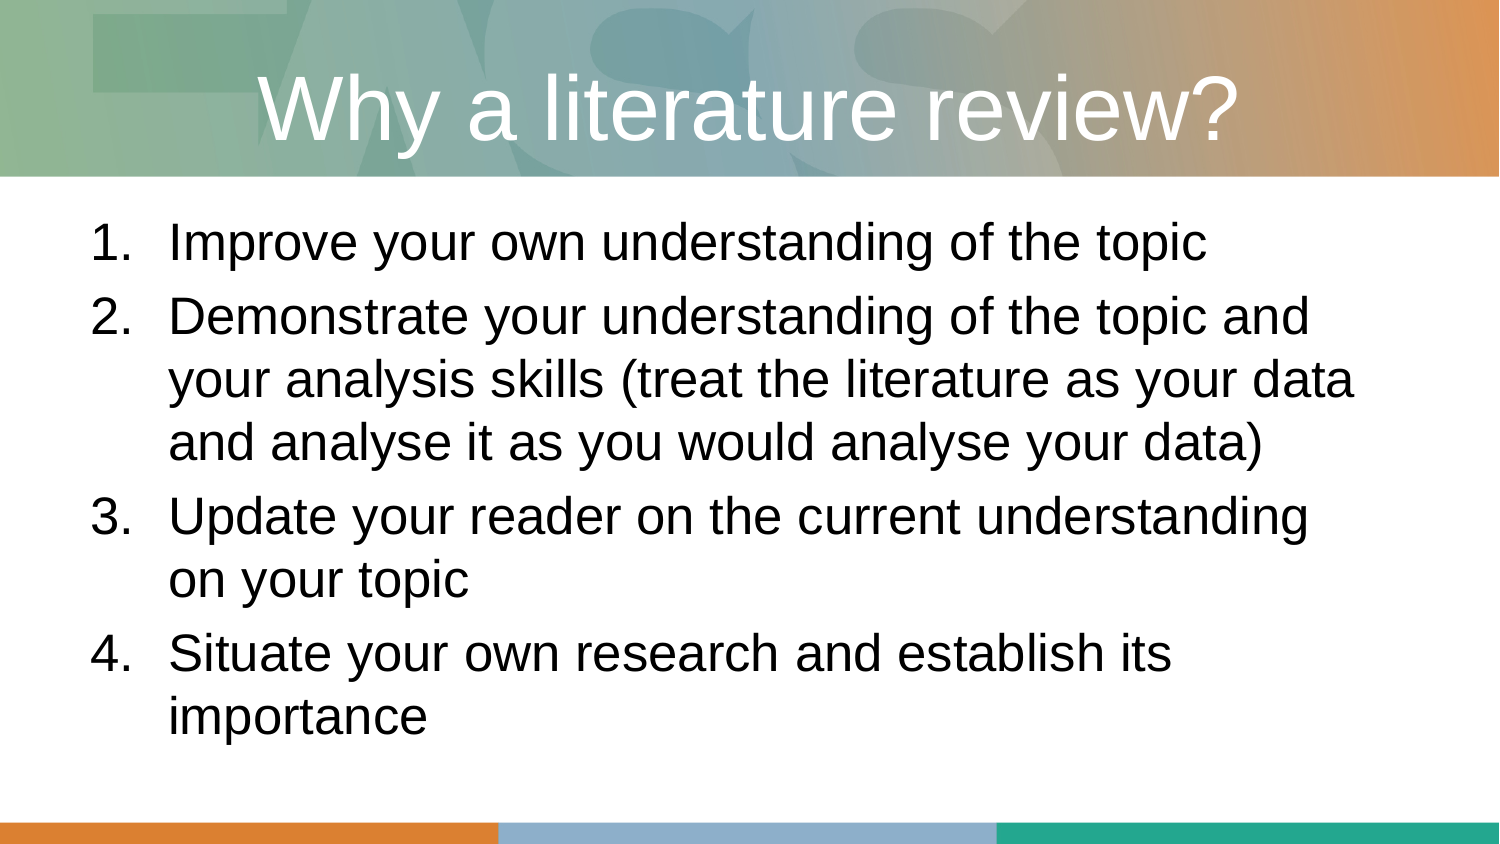

# Why a literature review?

Improve your own understanding of the topic
Demonstrate your understanding of the topic and your analysis skills (treat the literature as your data and analyse it as you would analyse your data)
Update your reader on the current understanding on your topic
Situate your own research and establish its importance